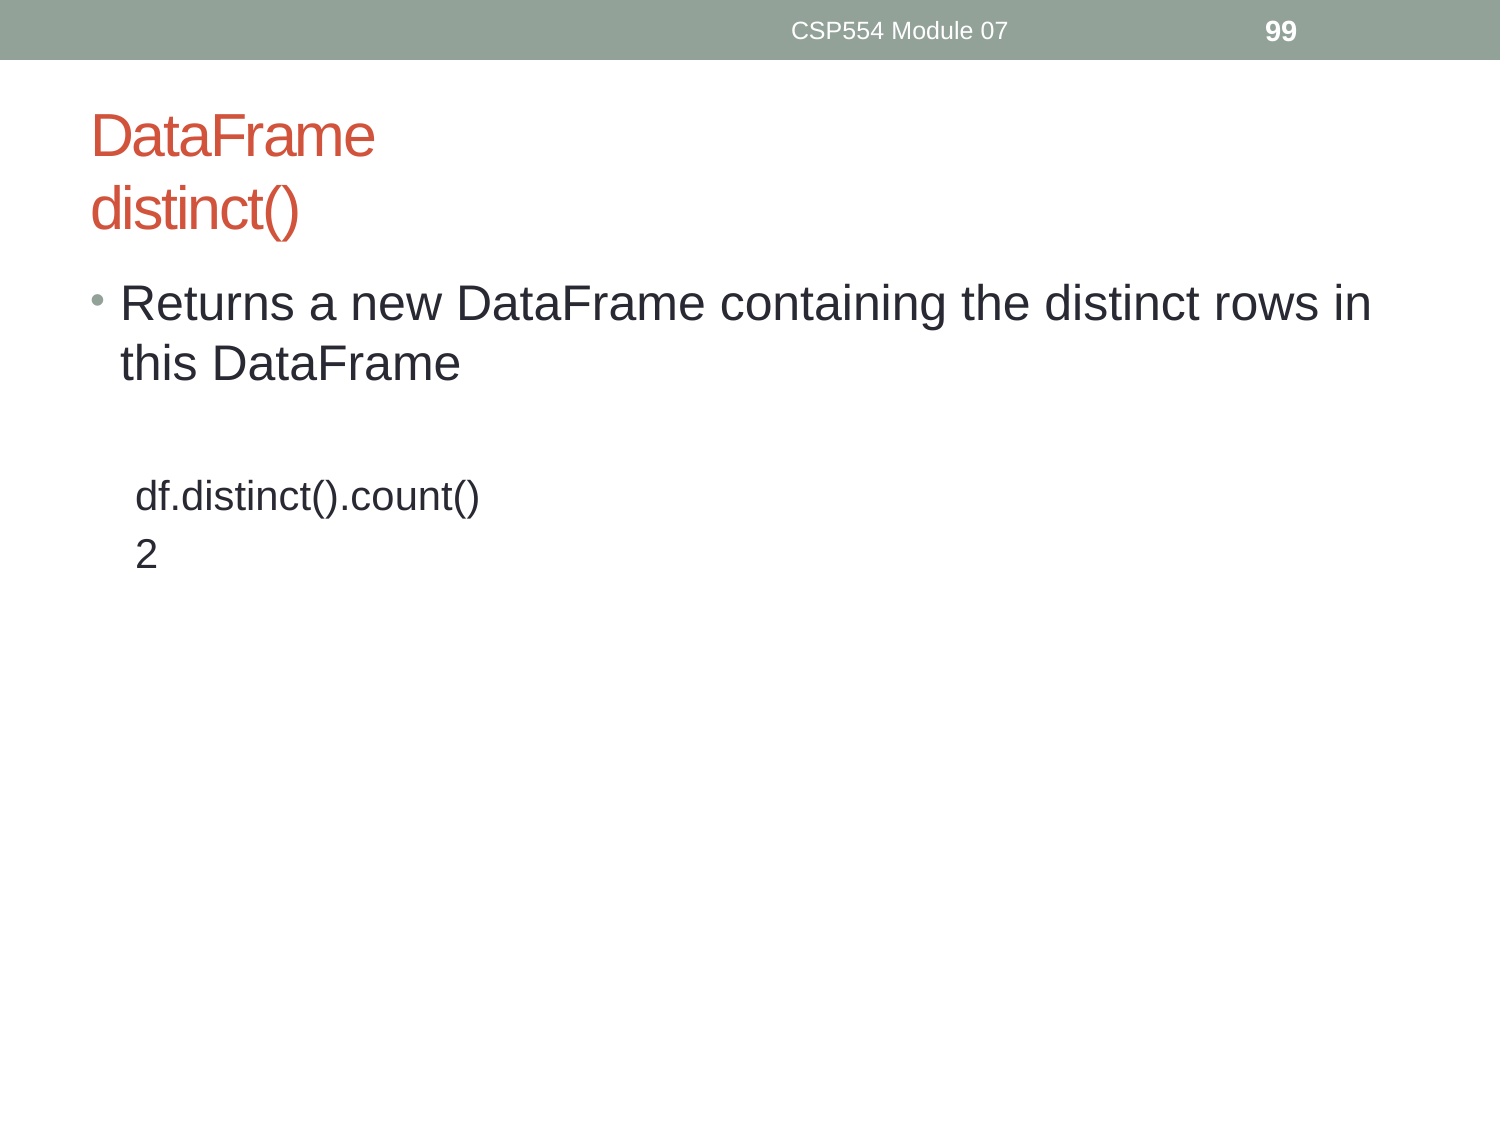

CSP554 Module 07
99
# DataFrame distinct()
Returns a new DataFrame containing the distinct rows in this DataFrame

df.distinct().count()
2